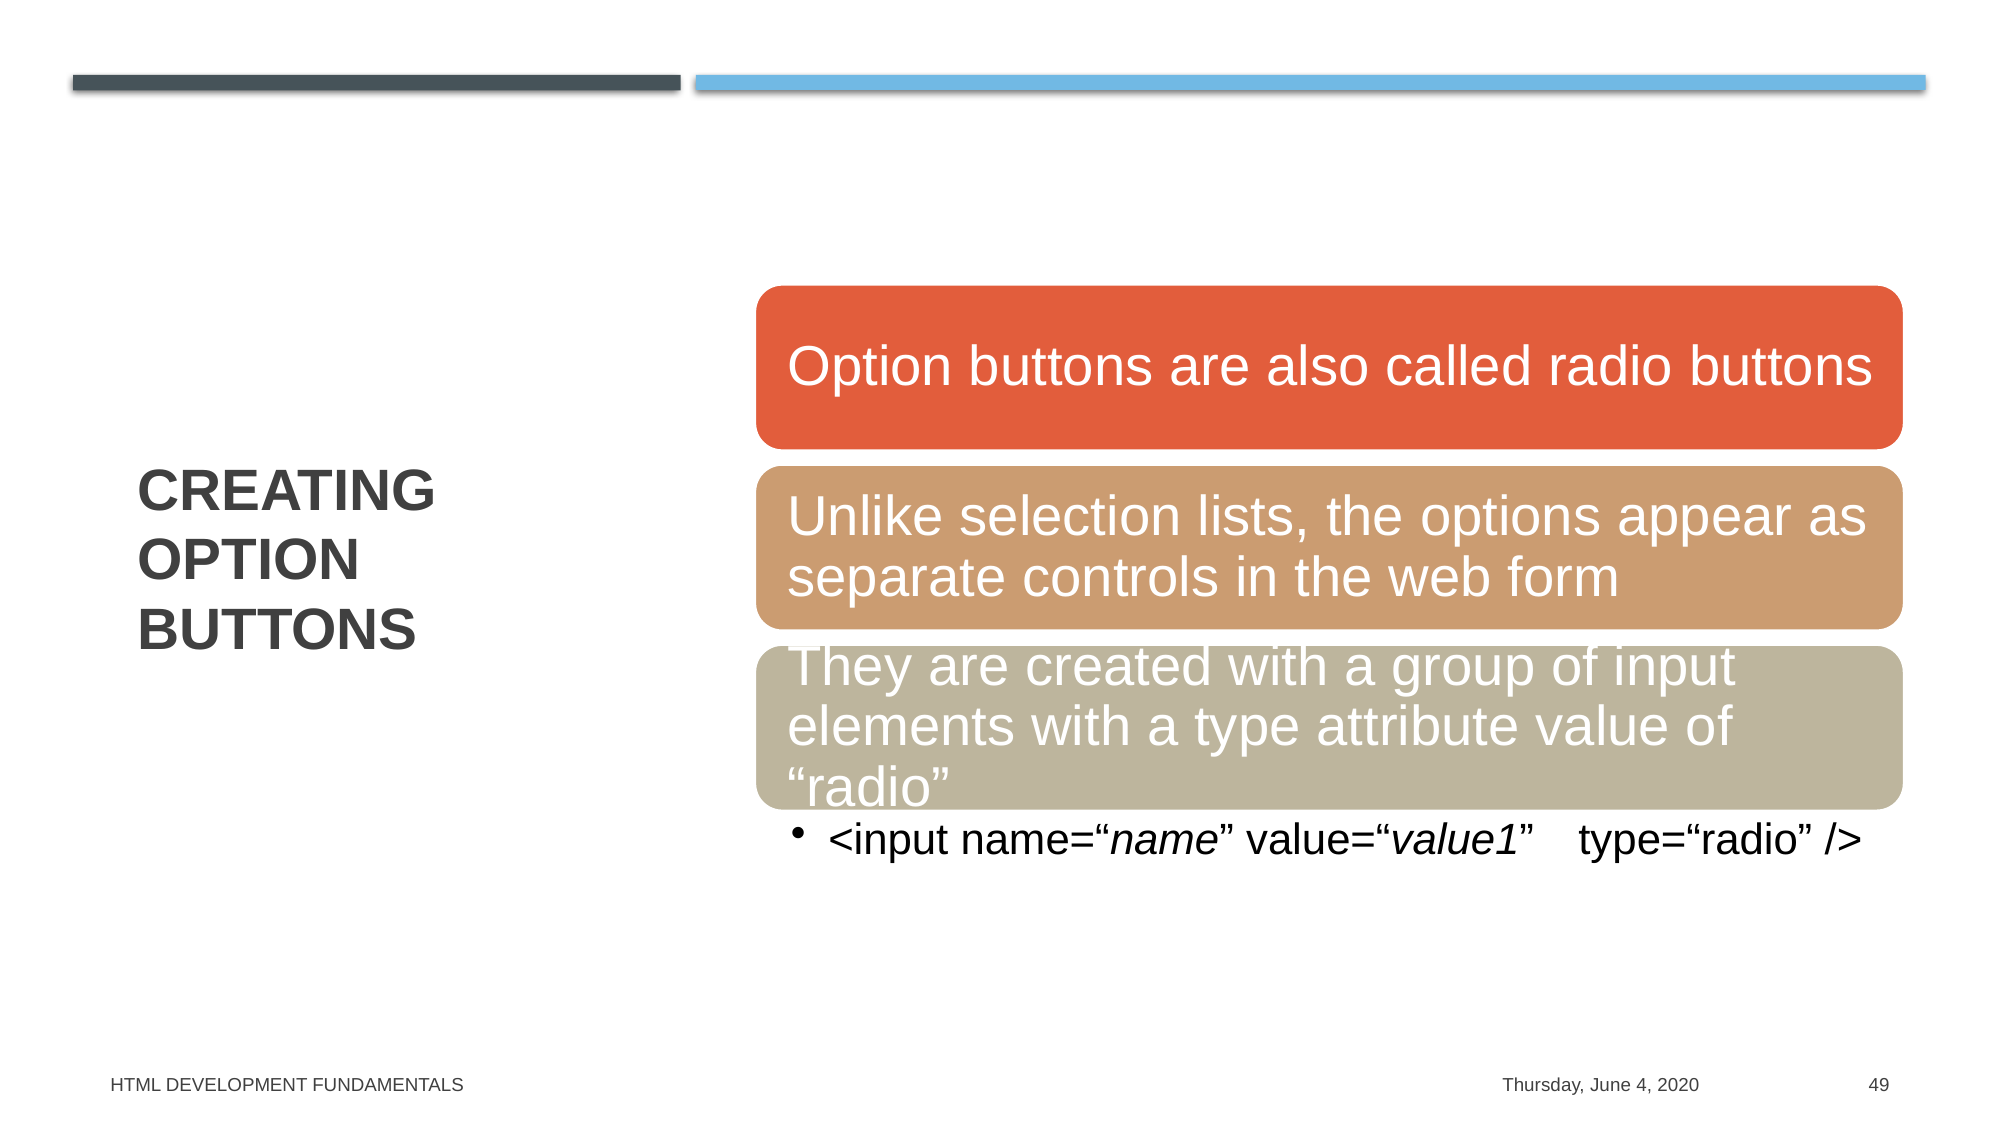

# Creating Option Buttons
Option buttons are also called radio buttons
Unlike selection lists, the options appear as separate controls in the web form
They are created with a group of input elements with a type attribute value of “radio”
<input name=“name” value=“value1” 	type=“radio” />
HTML Development Fundamentals
Thursday, June 4, 2020
49